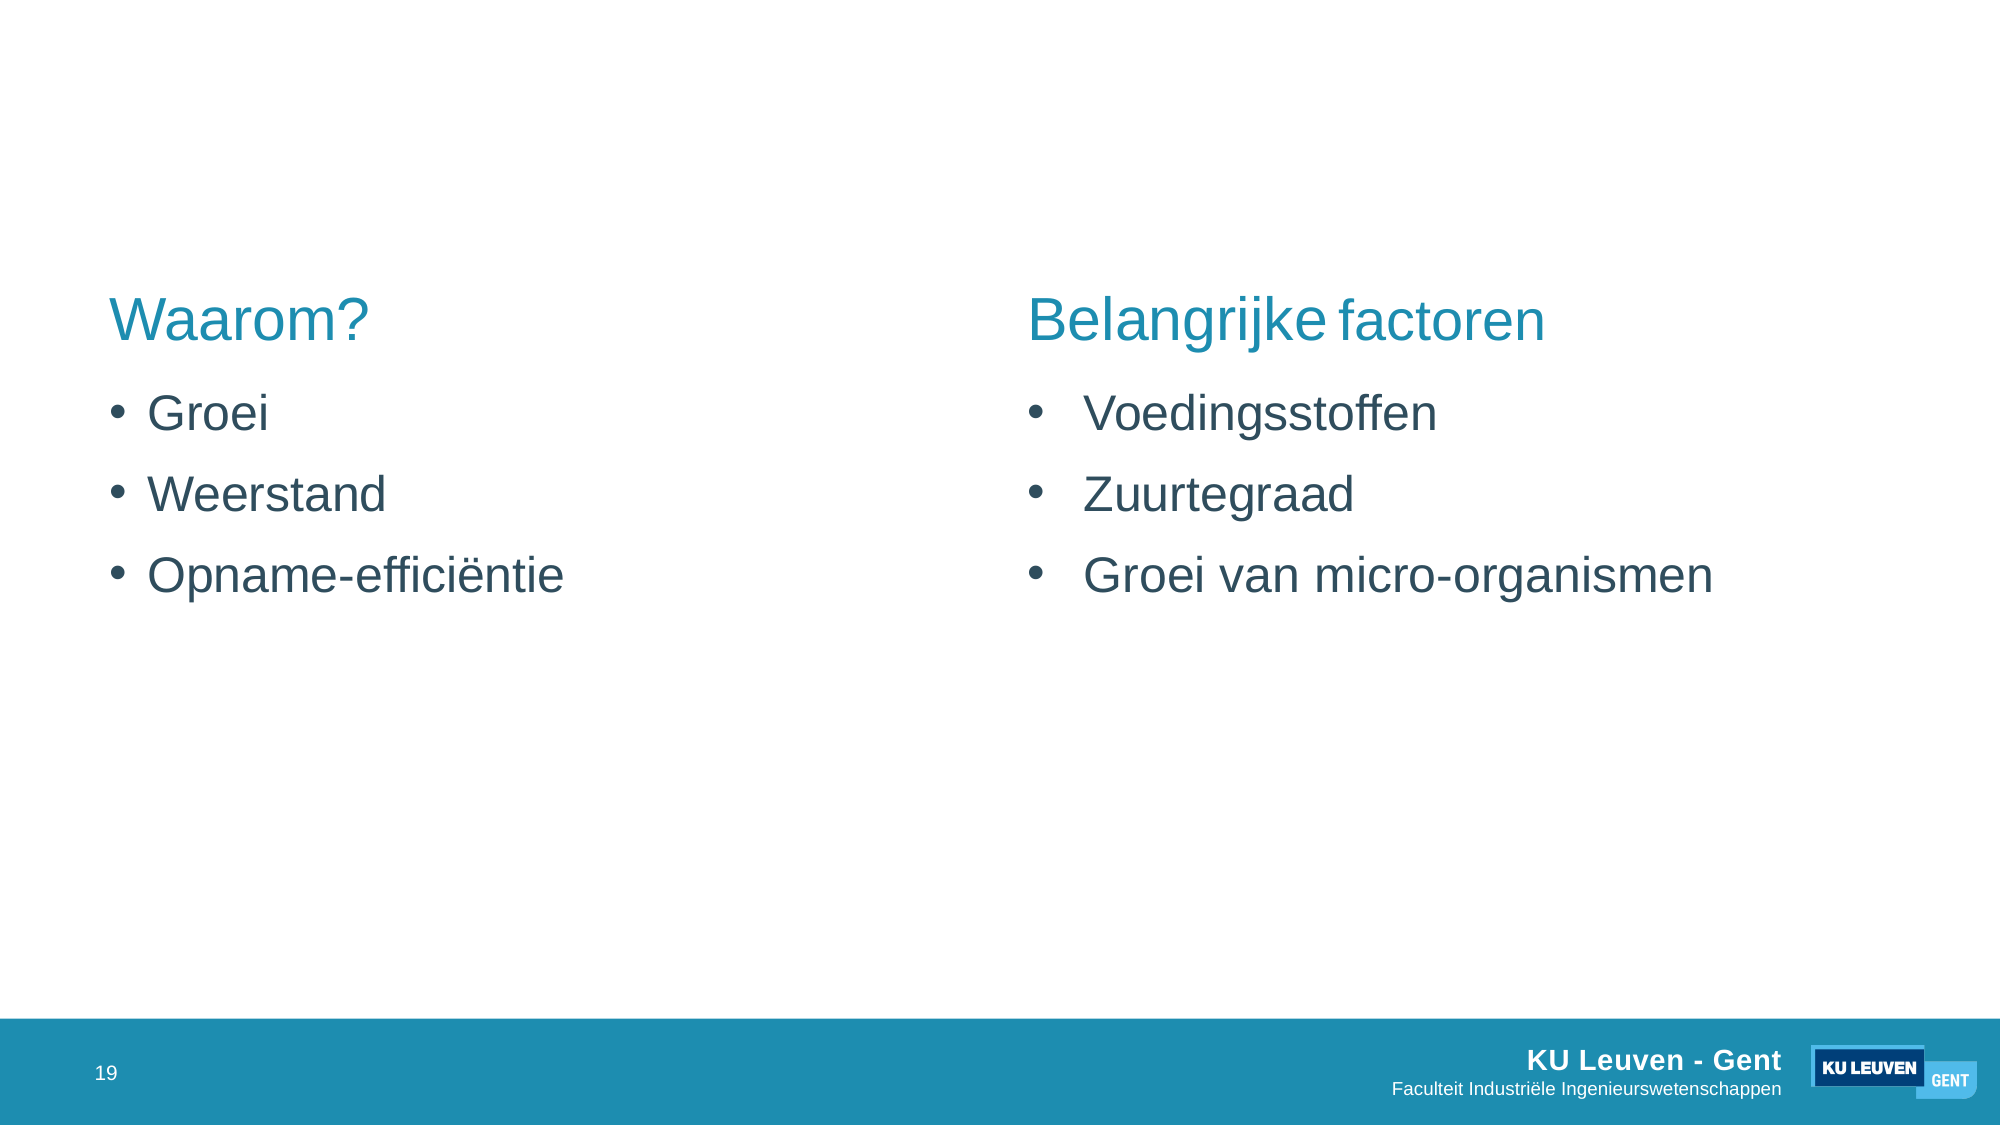

Waarom?
Belangrijke factoren
Groei
Weerstand
Opname-efficiëntie

Voedingsstoffen
Zuurtegraad
Groei van micro-organismen

19